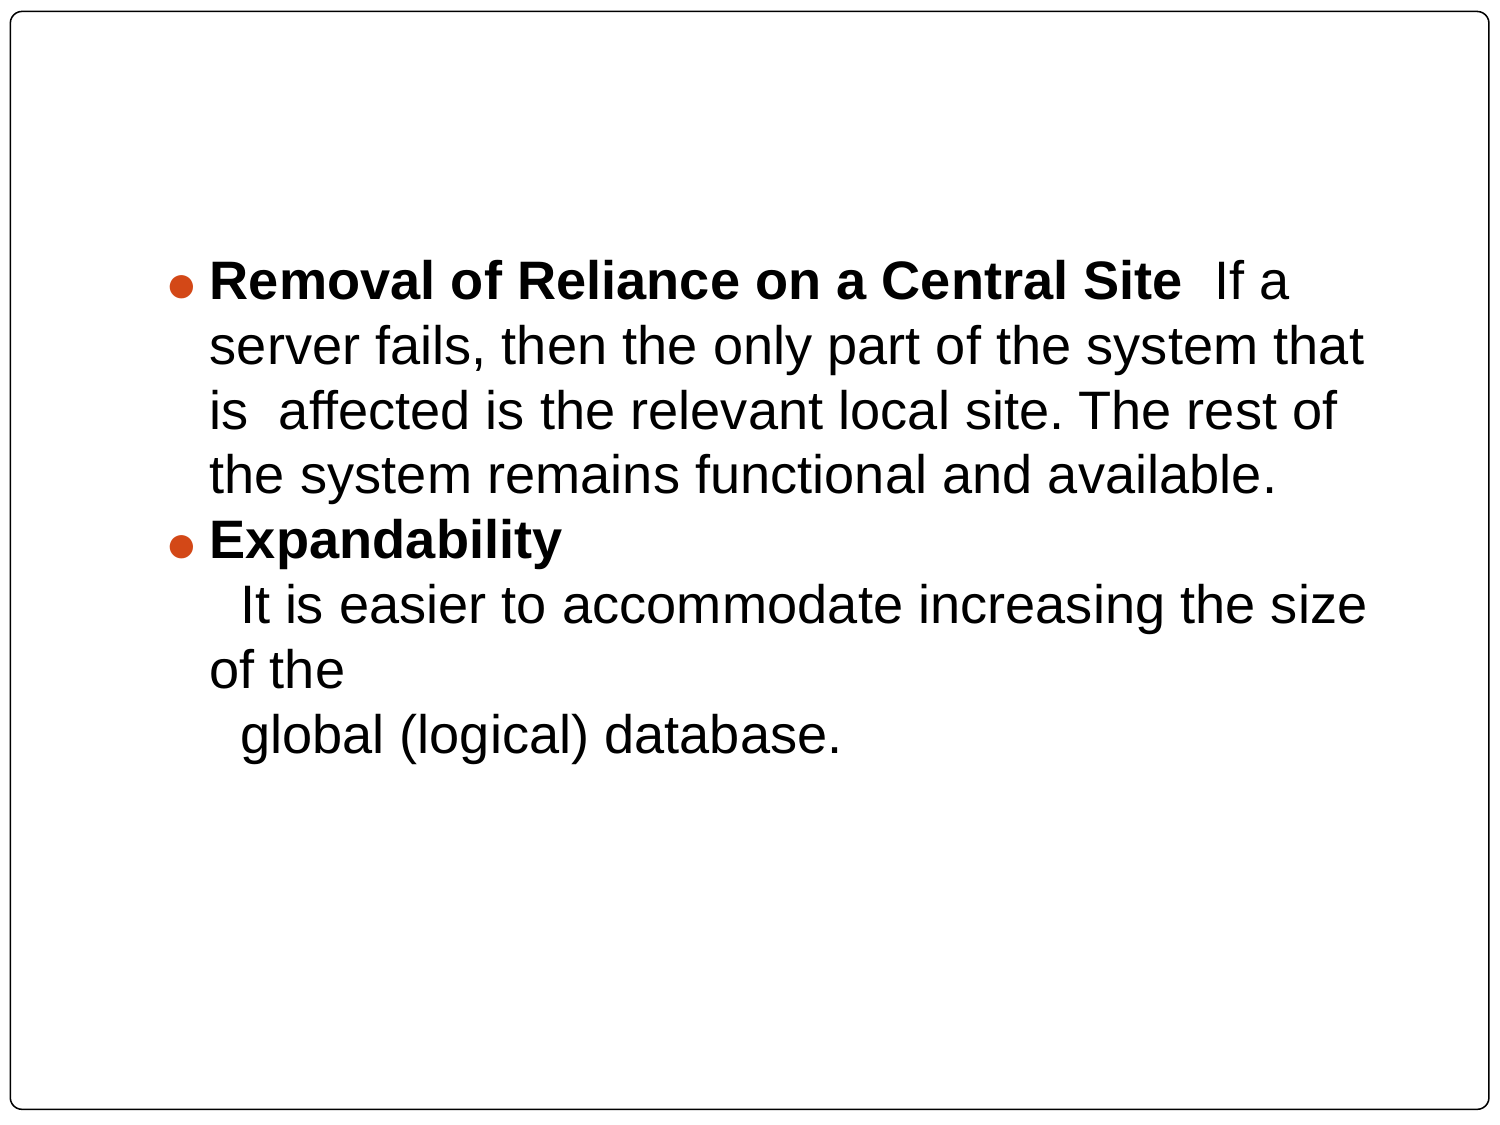

#
Removal of Reliance on a Central Site  If a server fails, then the only part of the system that is  affected is the relevant local site. The rest of the system remains functional and available.
Expandability
     It is easier to accommodate increasing the size of the
     global (logical) database.